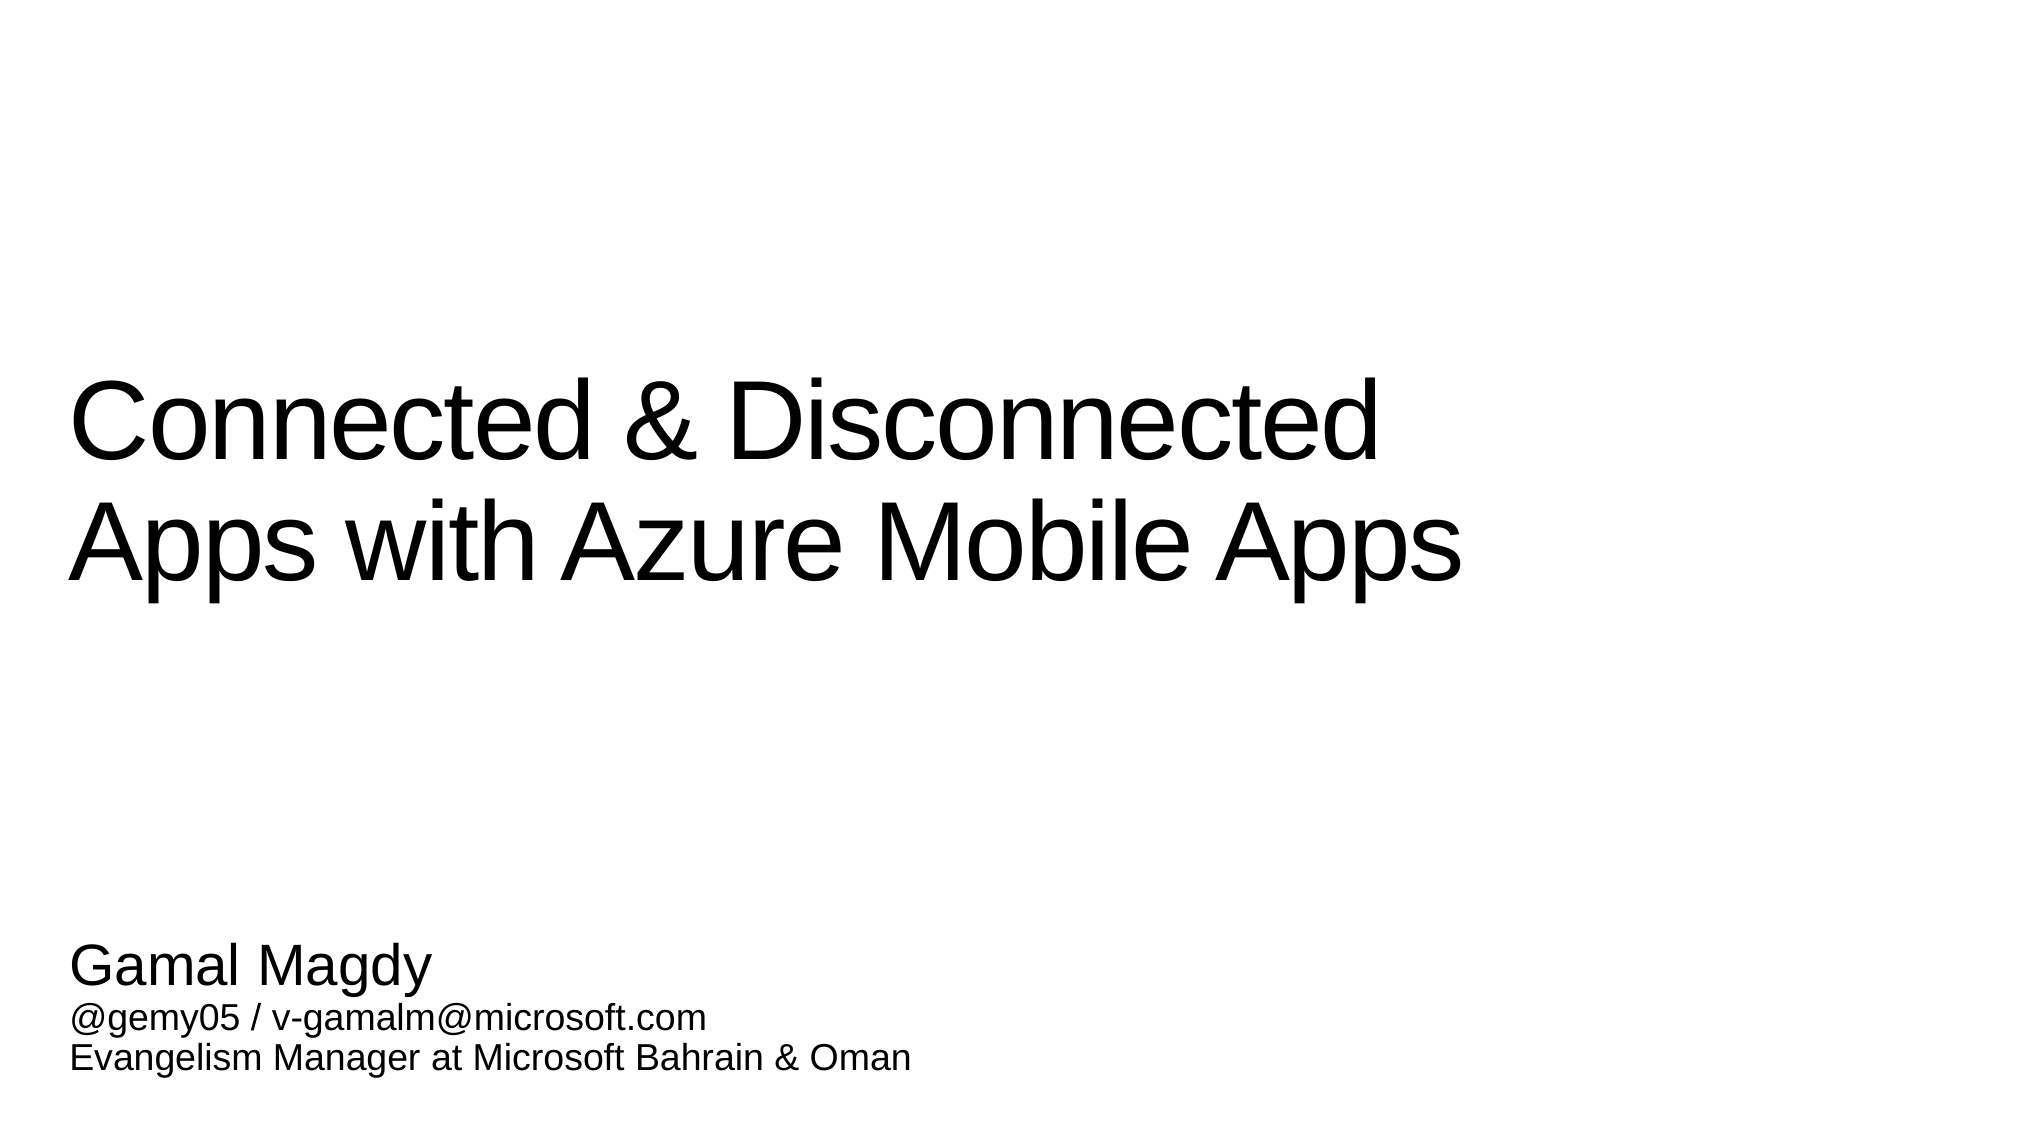

# Connected & Disconnected Apps with Azure Mobile Apps
Gamal Magdy
@gemy05 / v-gamalm@microsoft.com
Evangelism Manager at Microsoft Bahrain & Oman